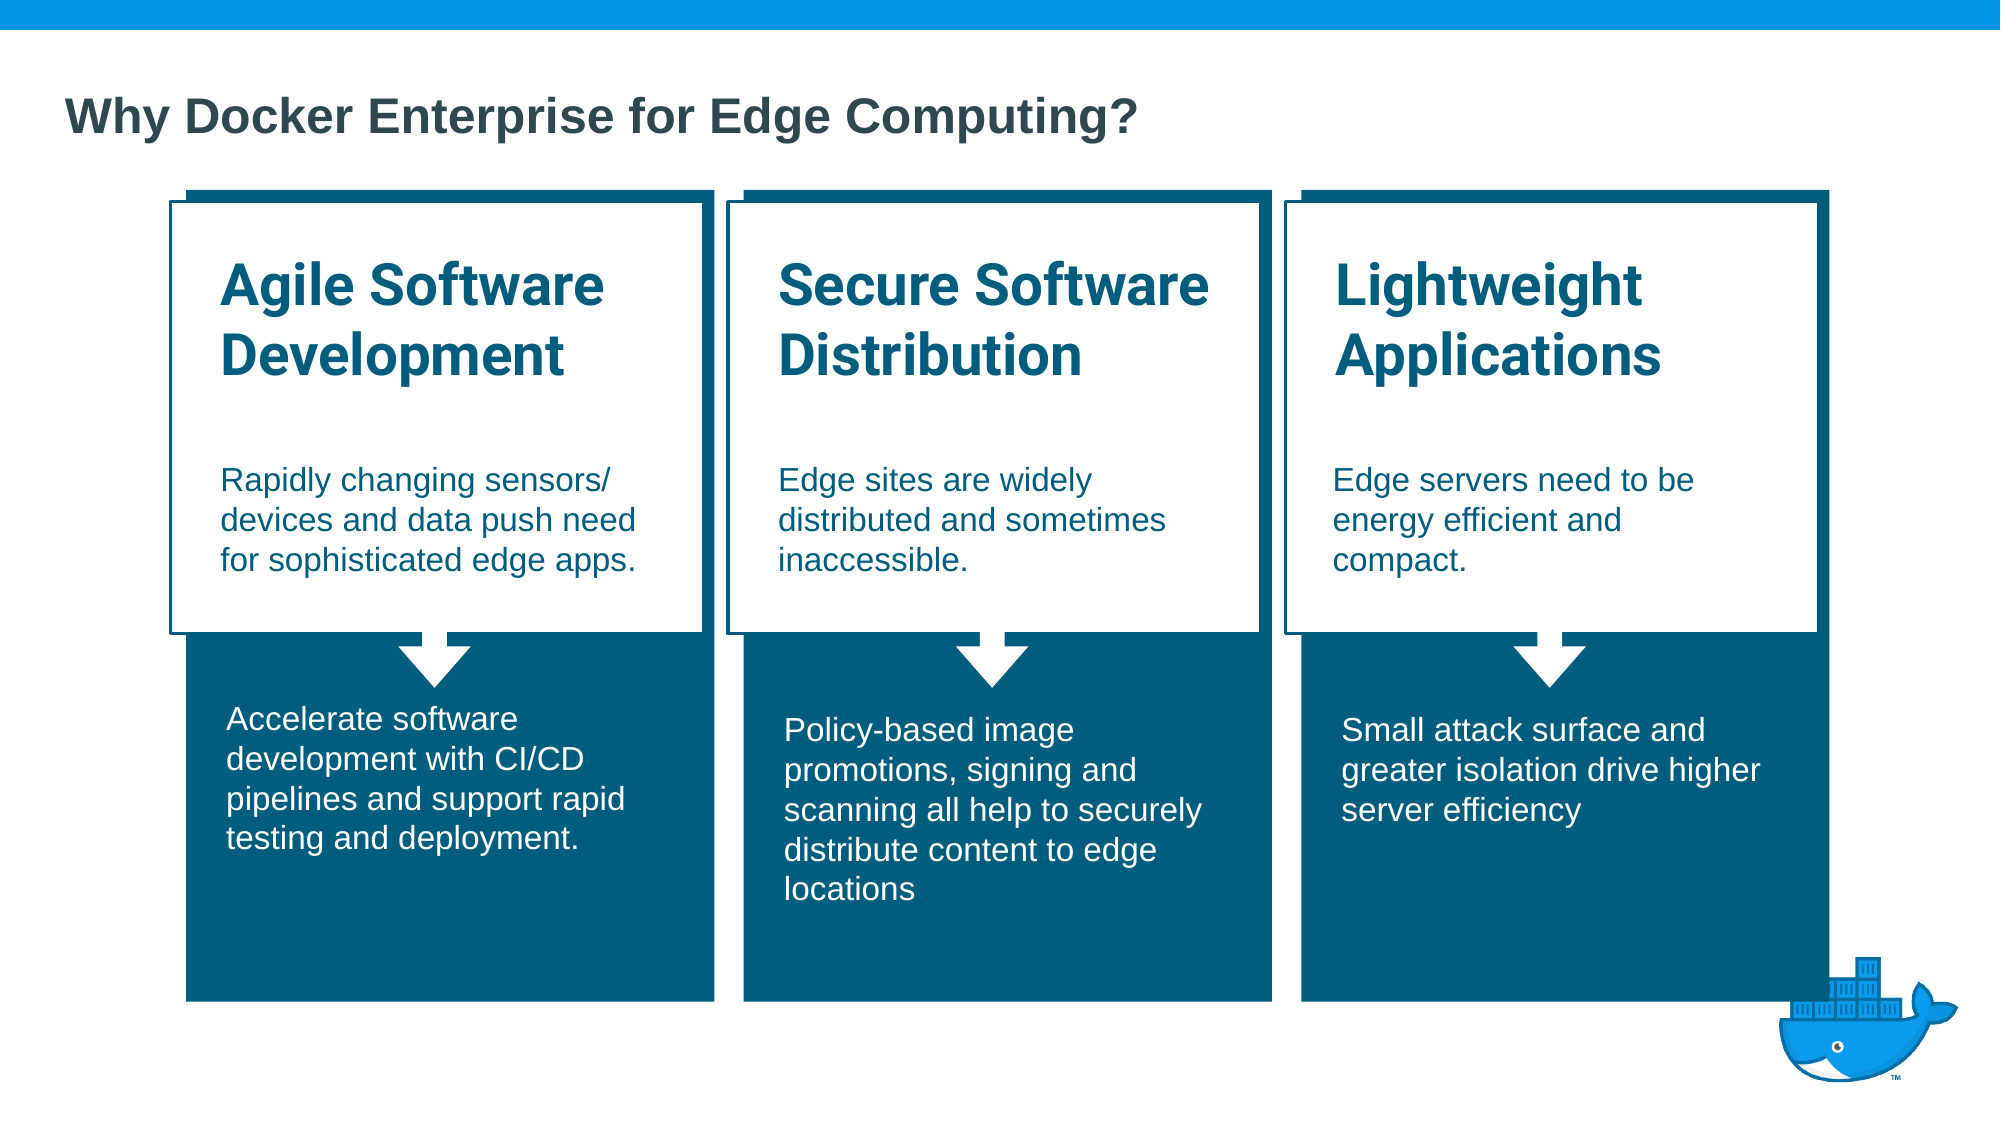

# Why Docker Enterprise for Edge Computing?

Secure Software Distribution
Agile Software Development
Lightweight Applications
Rapidly changing sensors/ devices and data push need for sophisticated edge apps.
Edge sites are widely distributed and sometimes inaccessible.
Edge servers need to be energy efficient and compact.

Accelerate software development with CI/CD pipelines and support rapid testing and deployment.
Policy-based image promotions, signing and scanning all help to securely distribute content to edge locations
Small attack surface and greater isolation drive higher server efficiency